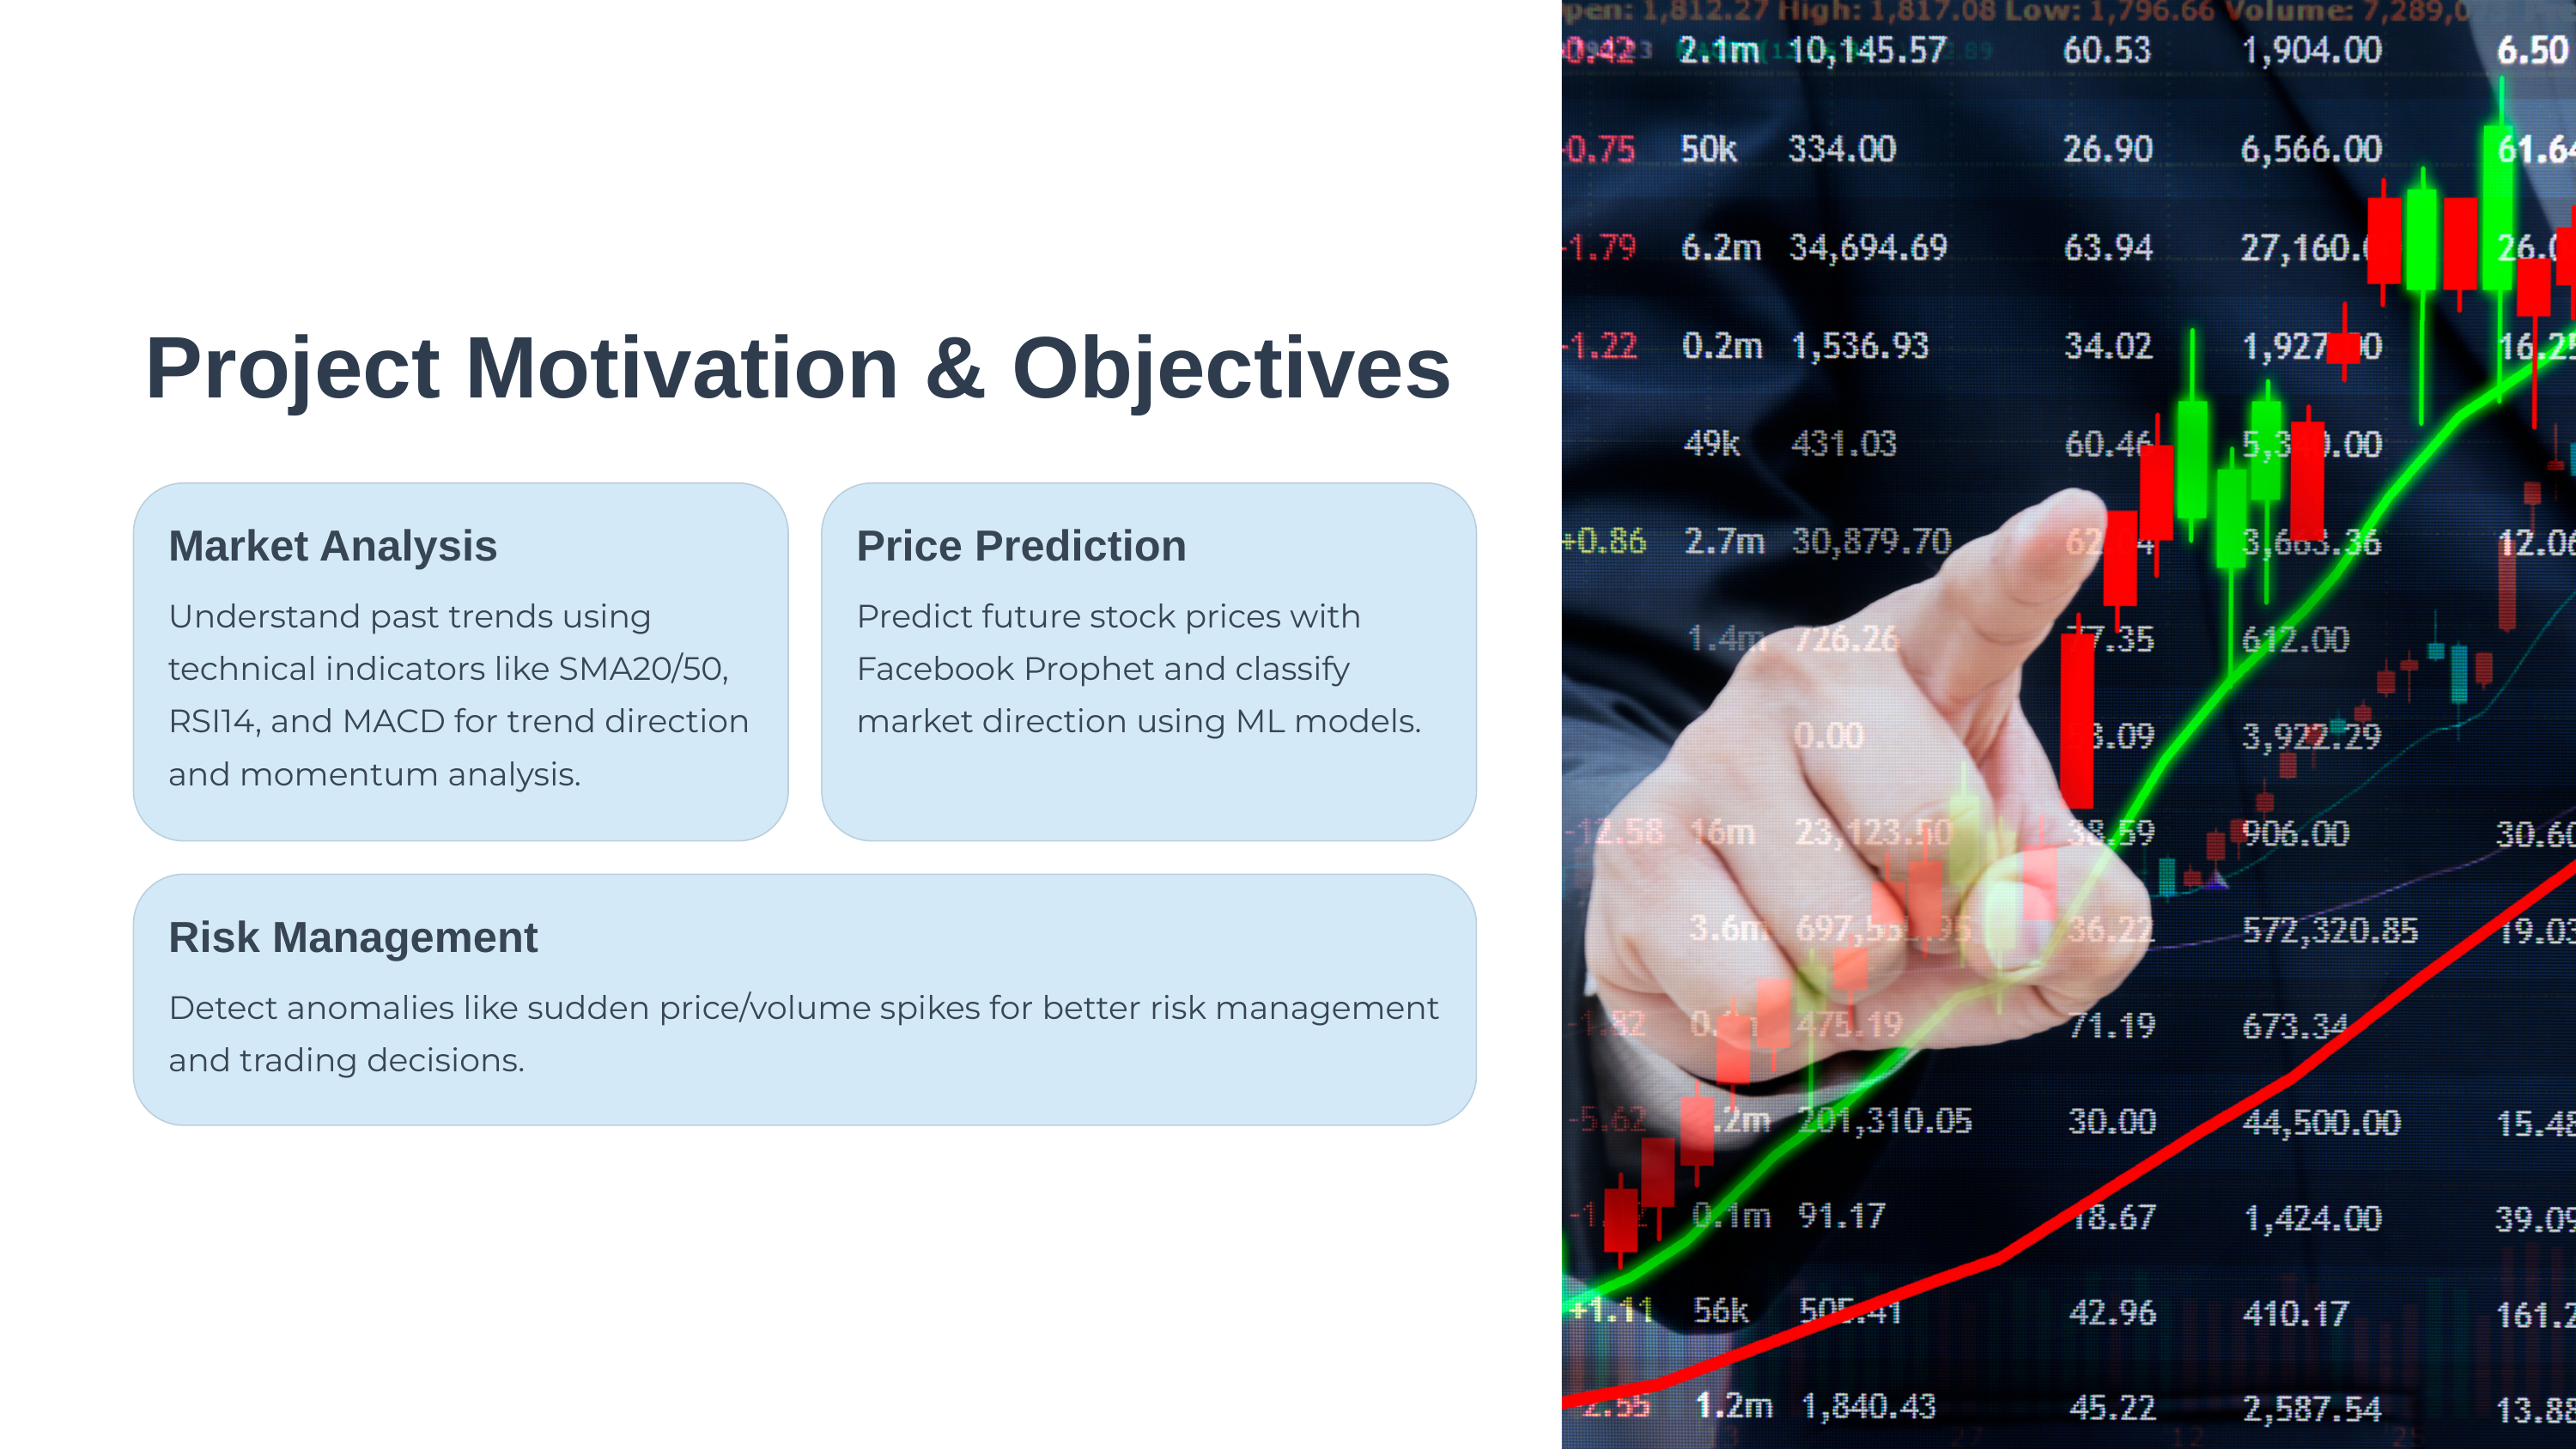

Project Motivation & Objectives

Market Analysis
Price Prediction
Understand past trends using technical indicators like SMA20/50, RSI14, and MACD for trend direction and momentum analysis.
Predict future stock prices with Facebook Prophet and classify market direction using ML models.

Risk Management
Detect anomalies like sudden price/volume spikes for better risk management and trading decisions.